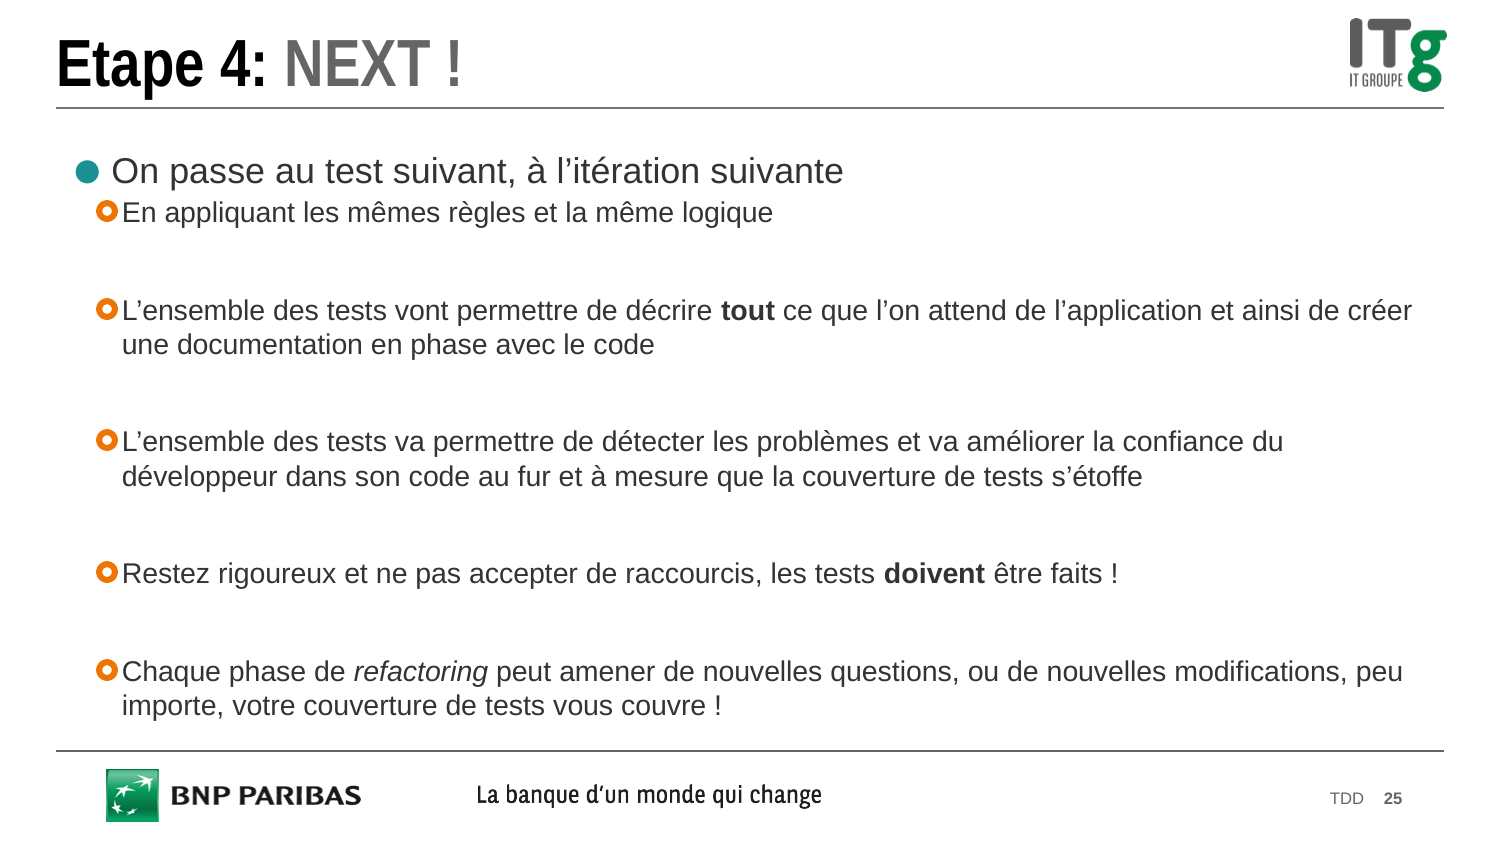

# Etape 4: NEXT !
On passe au test suivant, à l’itération suivante
En appliquant les mêmes règles et la même logique

L’ensemble des tests vont permettre de décrire tout ce que l’on attend de l’application et ainsi de créer une documentation en phase avec le code

L’ensemble des tests va permettre de détecter les problèmes et va améliorer la confiance du développeur dans son code au fur et à mesure que la couverture de tests s’étoffe

Restez rigoureux et ne pas accepter de raccourcis, les tests doivent être faits !

Chaque phase de refactoring peut amener de nouvelles questions, ou de nouvelles modifications, peu importe, votre couverture de tests vous couvre !

TDD
25